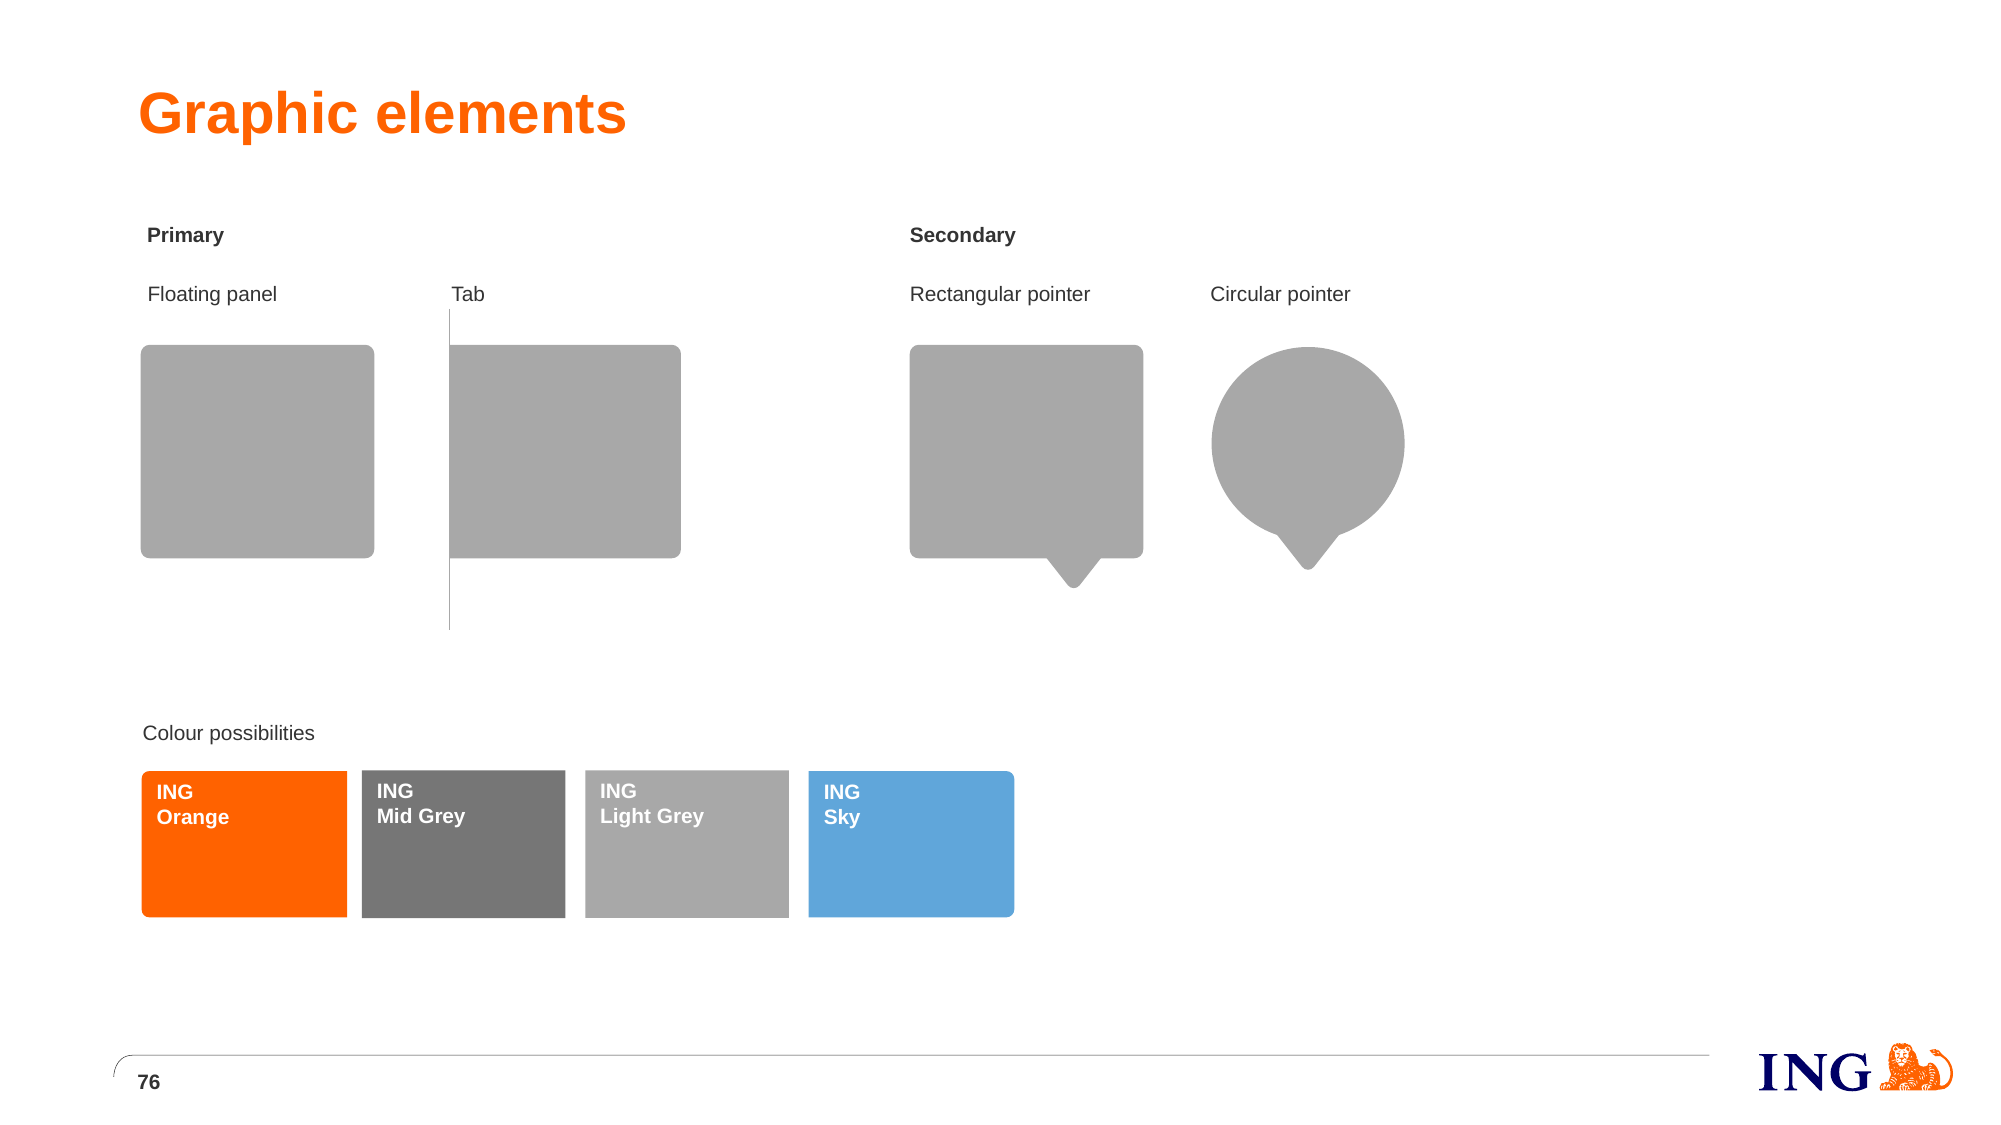

# Graphic elements
Primary
Secondary
Floating panel
Tab
Rectangular pointer
Circular pointer

Colour possibilities
ING
Mid Grey
ING
Light Grey
ING
Orange
ING
Sky
76